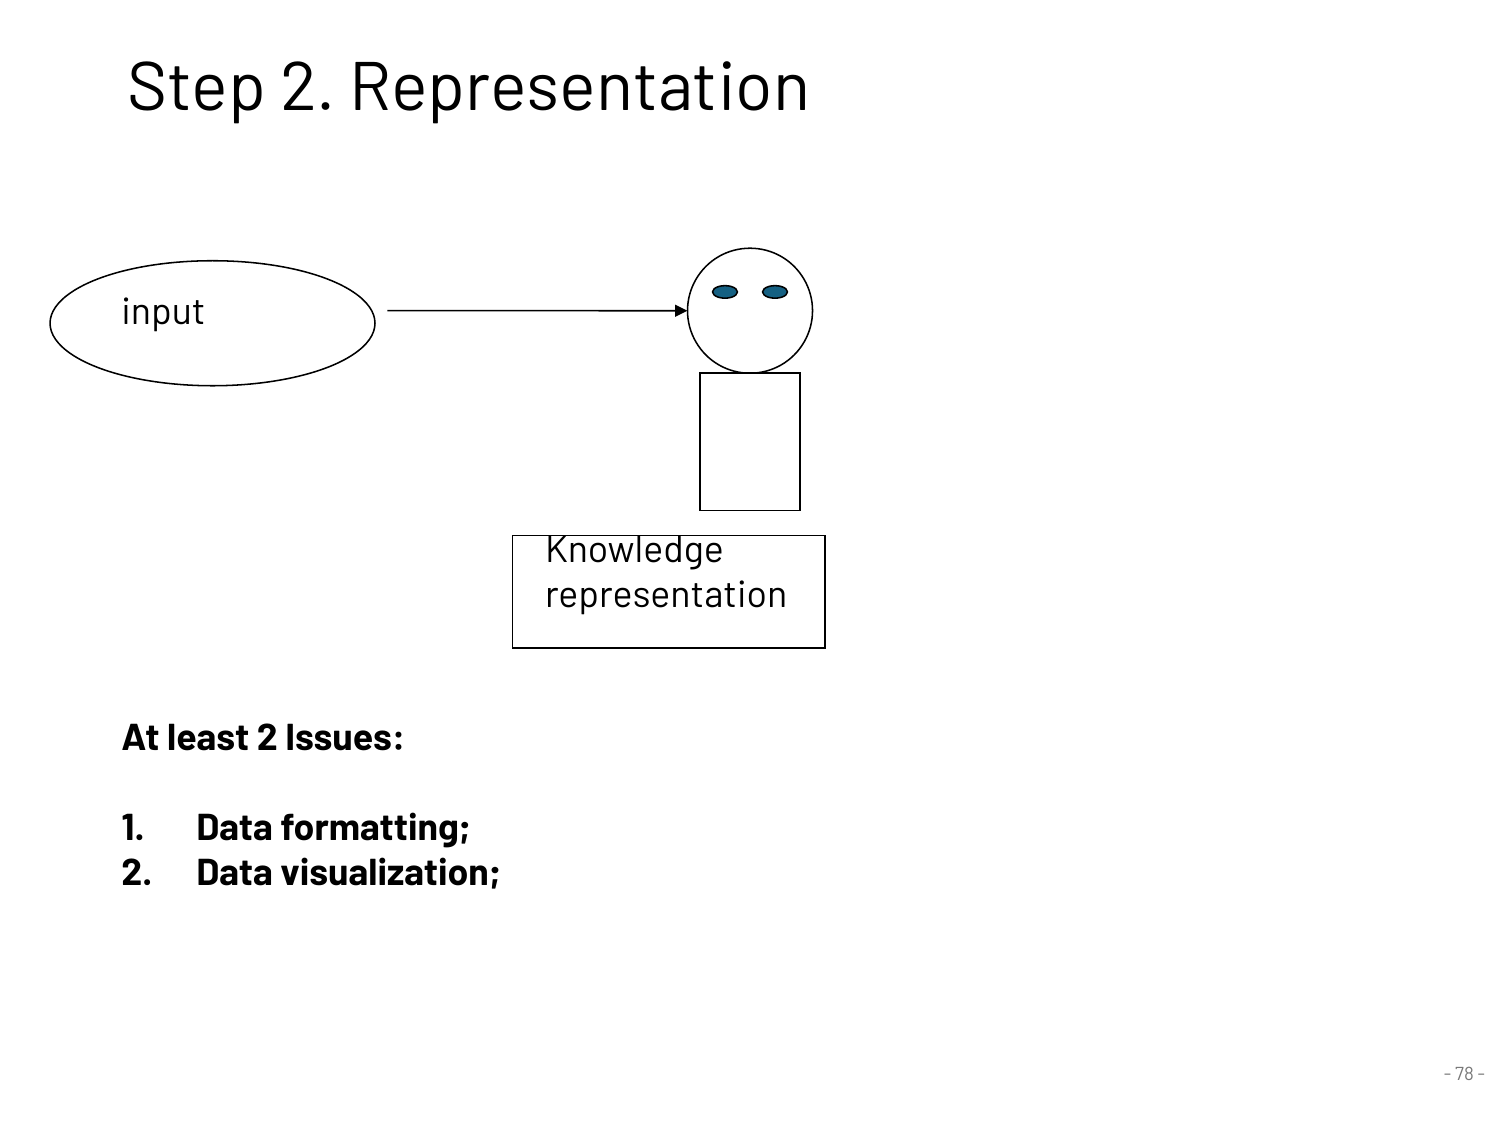

# Step 2. Representation

input

Knowledge
representation

At least 2 Issues:

Data formatting;
Data visualization;
- 78 -